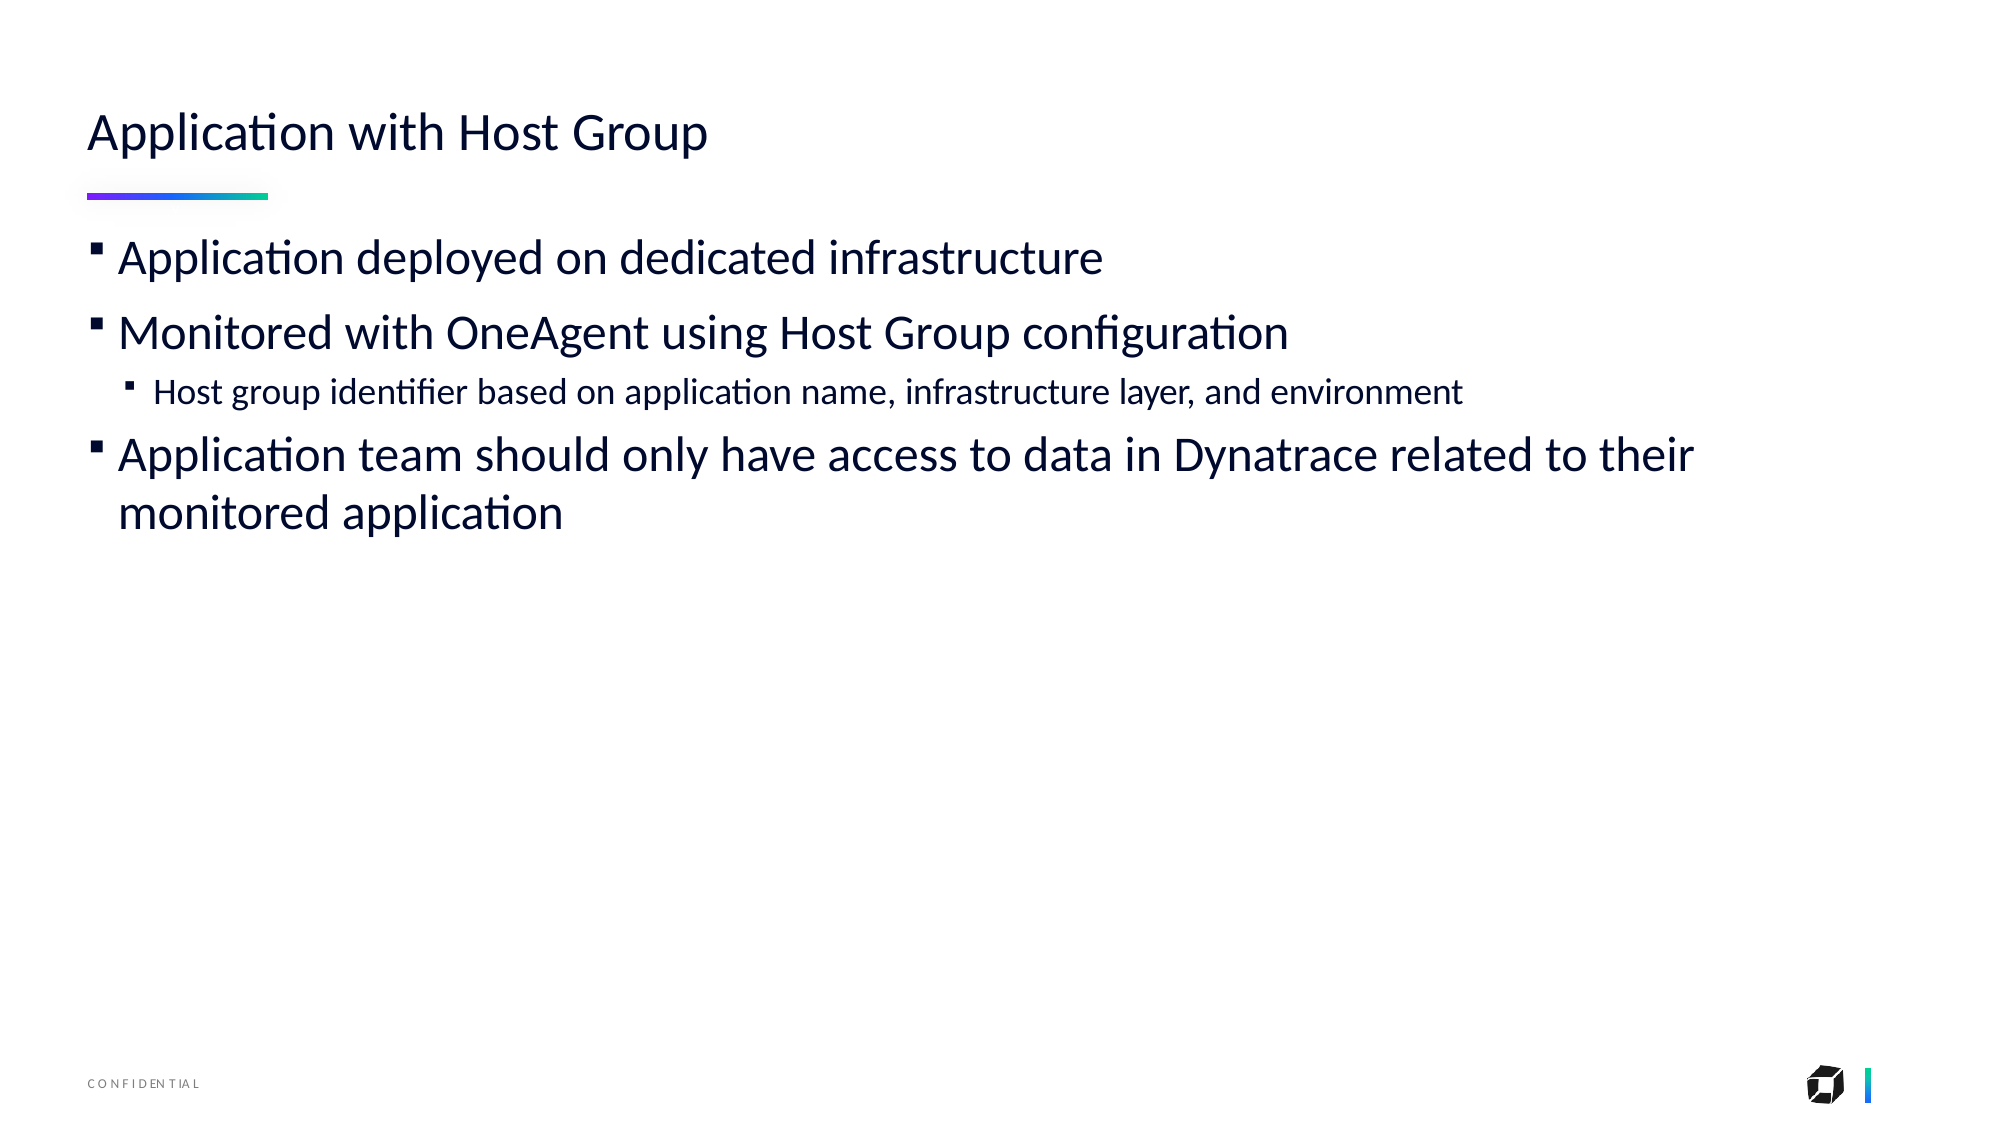

# Application with Host Group
v
Application deployed on dedicated infrastructure
Monitored with OneAgent using Host Group configuration
Host group identifier based on application name, infrastructure layer, and environment
Application team should only have access to data in Dynatrace related to their
monitored application
C O N F I D EN T IA L